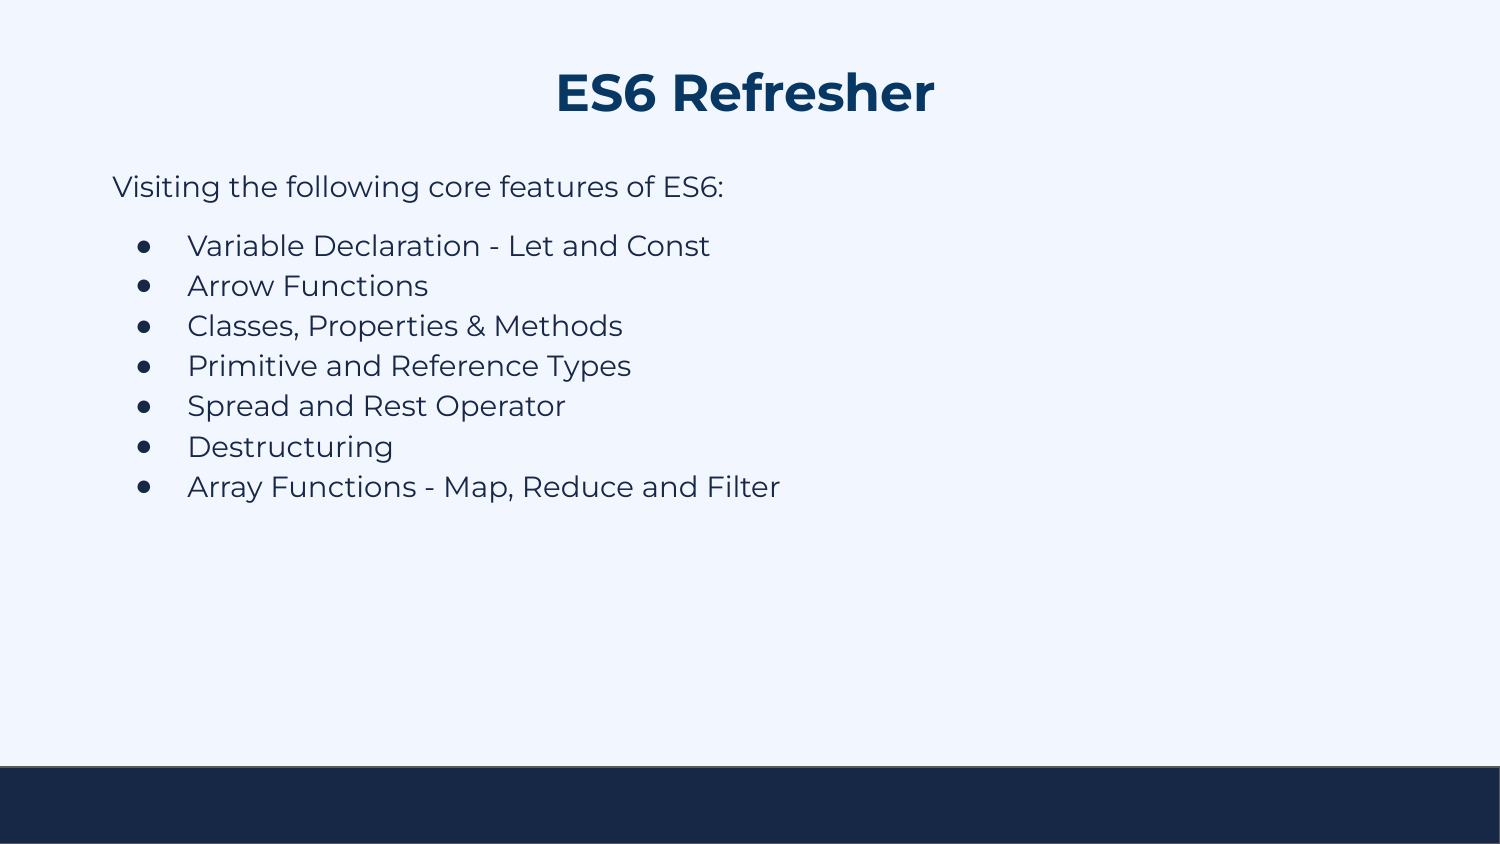

# ES6 Refresher
Visiting the following core features of ES6:
Variable Declaration - Let and Const
Arrow Functions
Classes, Properties & Methods
Primitive and Reference Types
Spread and Rest Operator
Destructuring
Array Functions - Map, Reduce and Filter